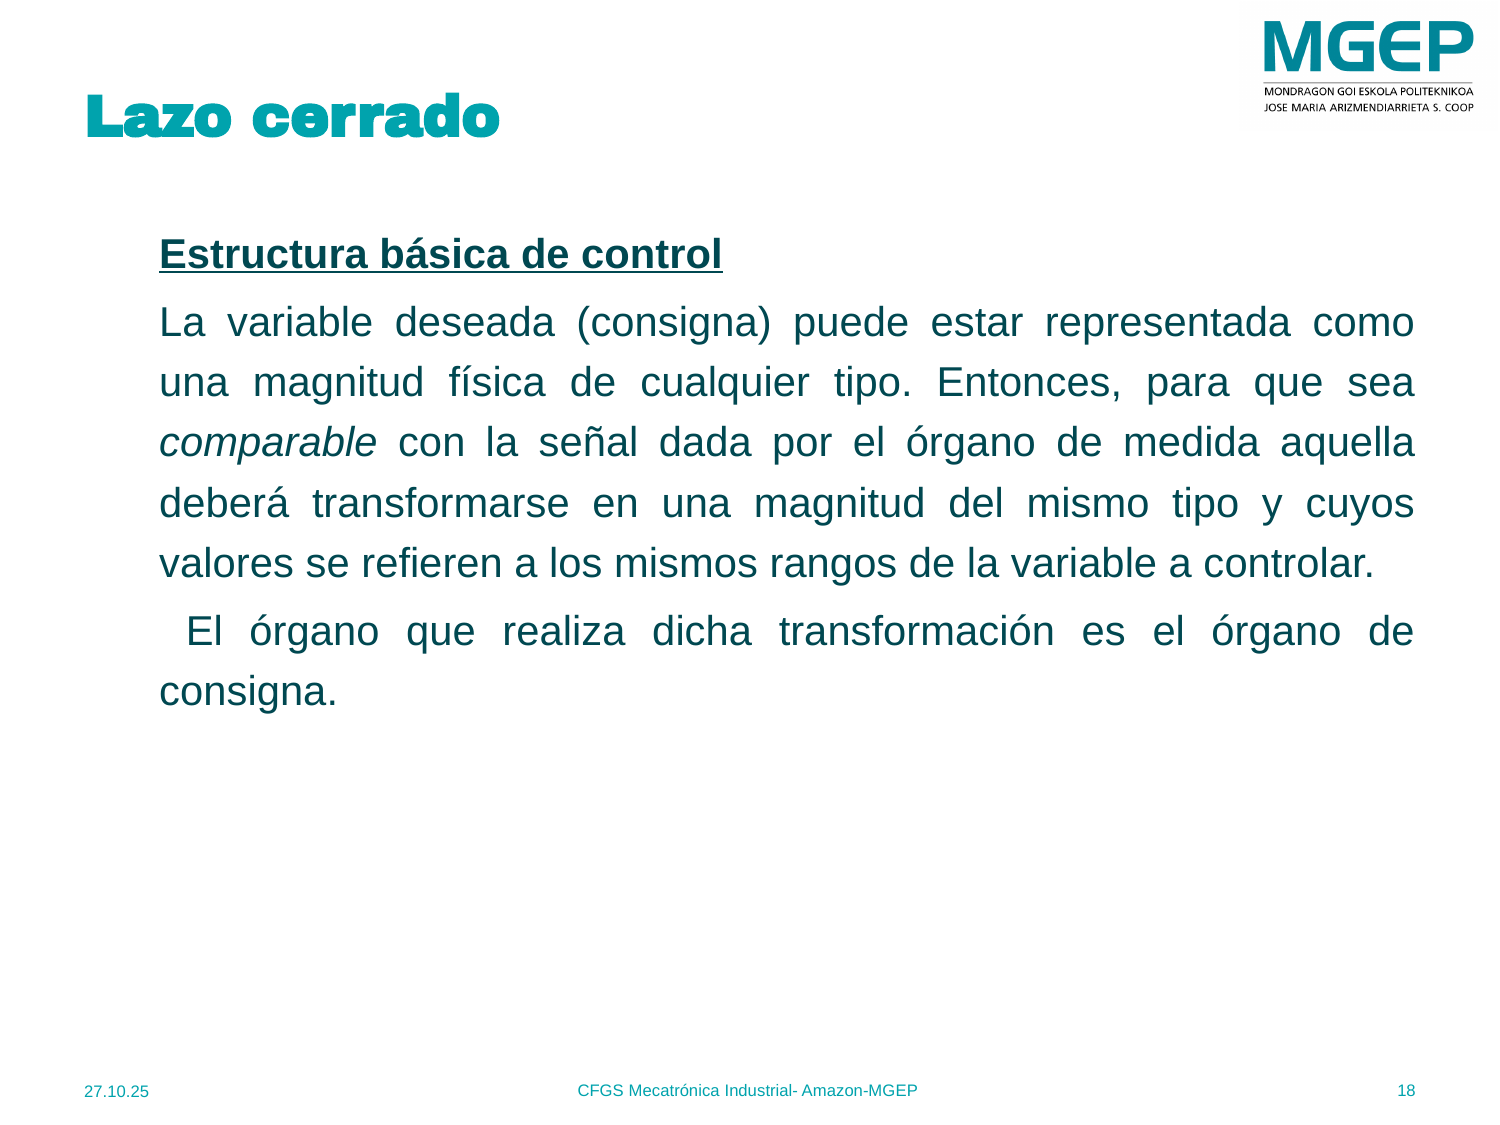

# Lazo cerrado
Estructura básica de control
La variable deseada (consigna) puede estar representada como una magnitud física de cualquier tipo. Entonces, para que sea comparable con la señal dada por el órgano de medida aquella deberá transformarse en una magnitud del mismo tipo y cuyos valores se refieren a los mismos rangos de la variable a controlar.
 El órgano que realiza dicha transformación es el órgano de consigna.

18
CFGS Mecatrónica Industrial- Amazon-MGEP
27.10.25